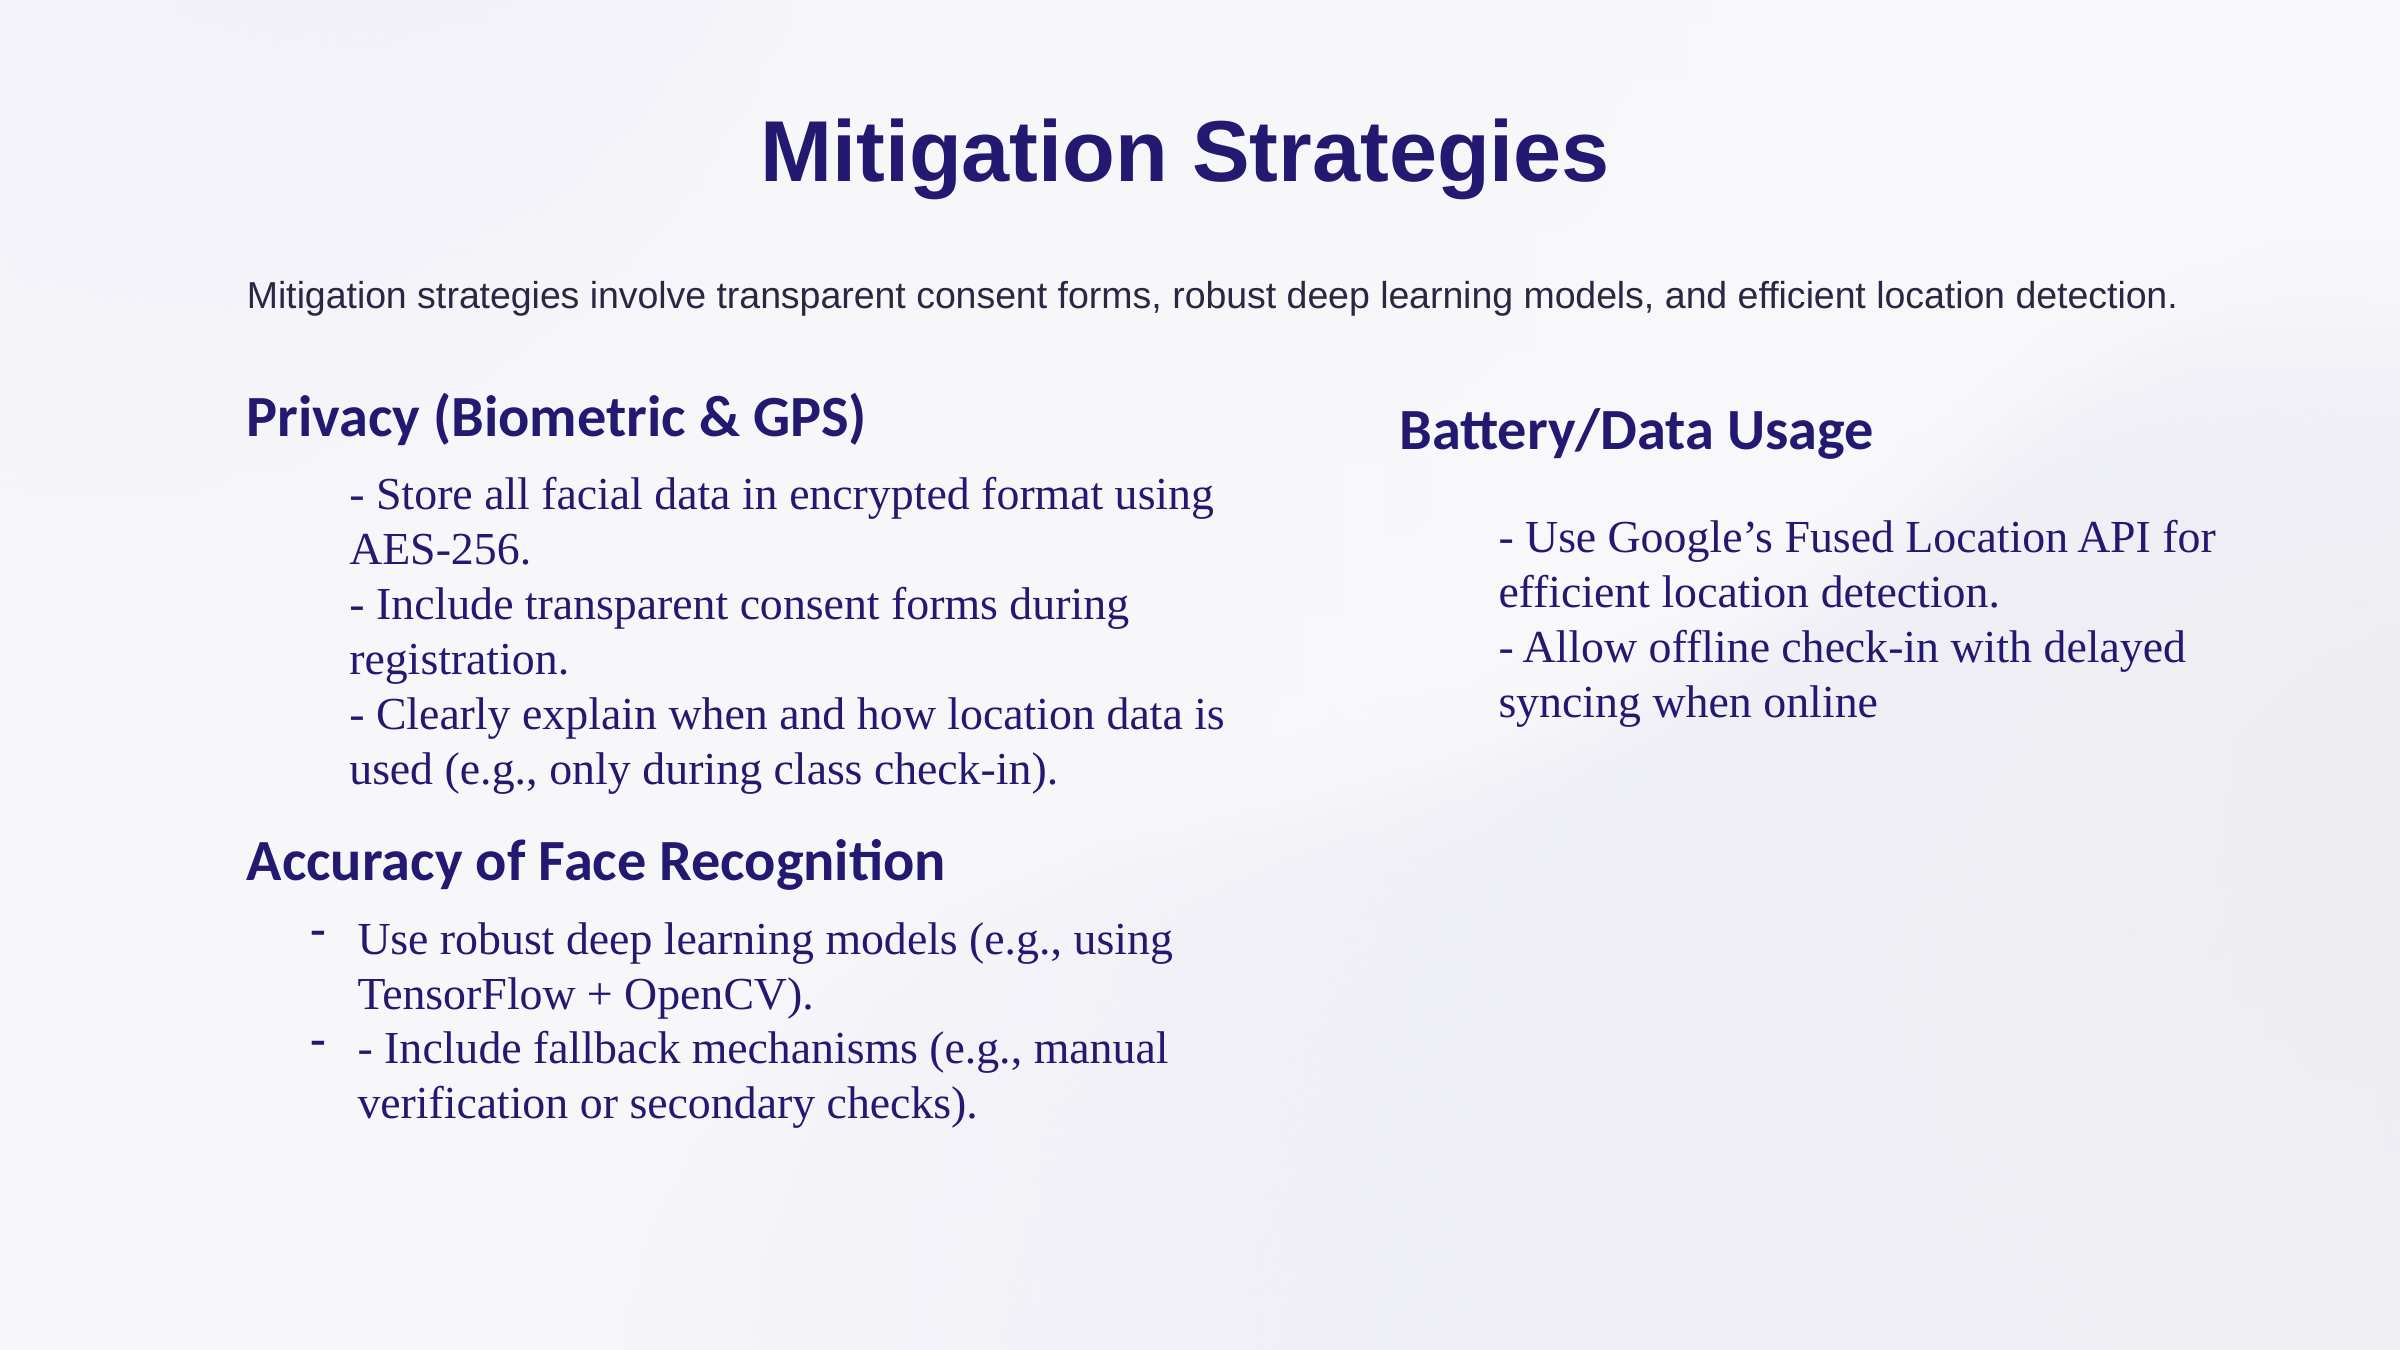

Mitigation Strategies
Mitigation strategies involve transparent consent forms, robust deep learning models, and efficient location detection.
Privacy (Biometric & GPS)
Battery/Data Usage
- Store all facial data in encrypted format using AES-256.
- Include transparent consent forms during registration.
- Clearly explain when and how location data is used (e.g., only during class check-in).
- Use Google’s Fused Location API for efficient location detection.
- Allow offline check-in with delayed syncing when online
Accuracy of Face Recognition
Use robust deep learning models (e.g., using TensorFlow + OpenCV).
- Include fallback mechanisms (e.g., manual verification or secondary checks).